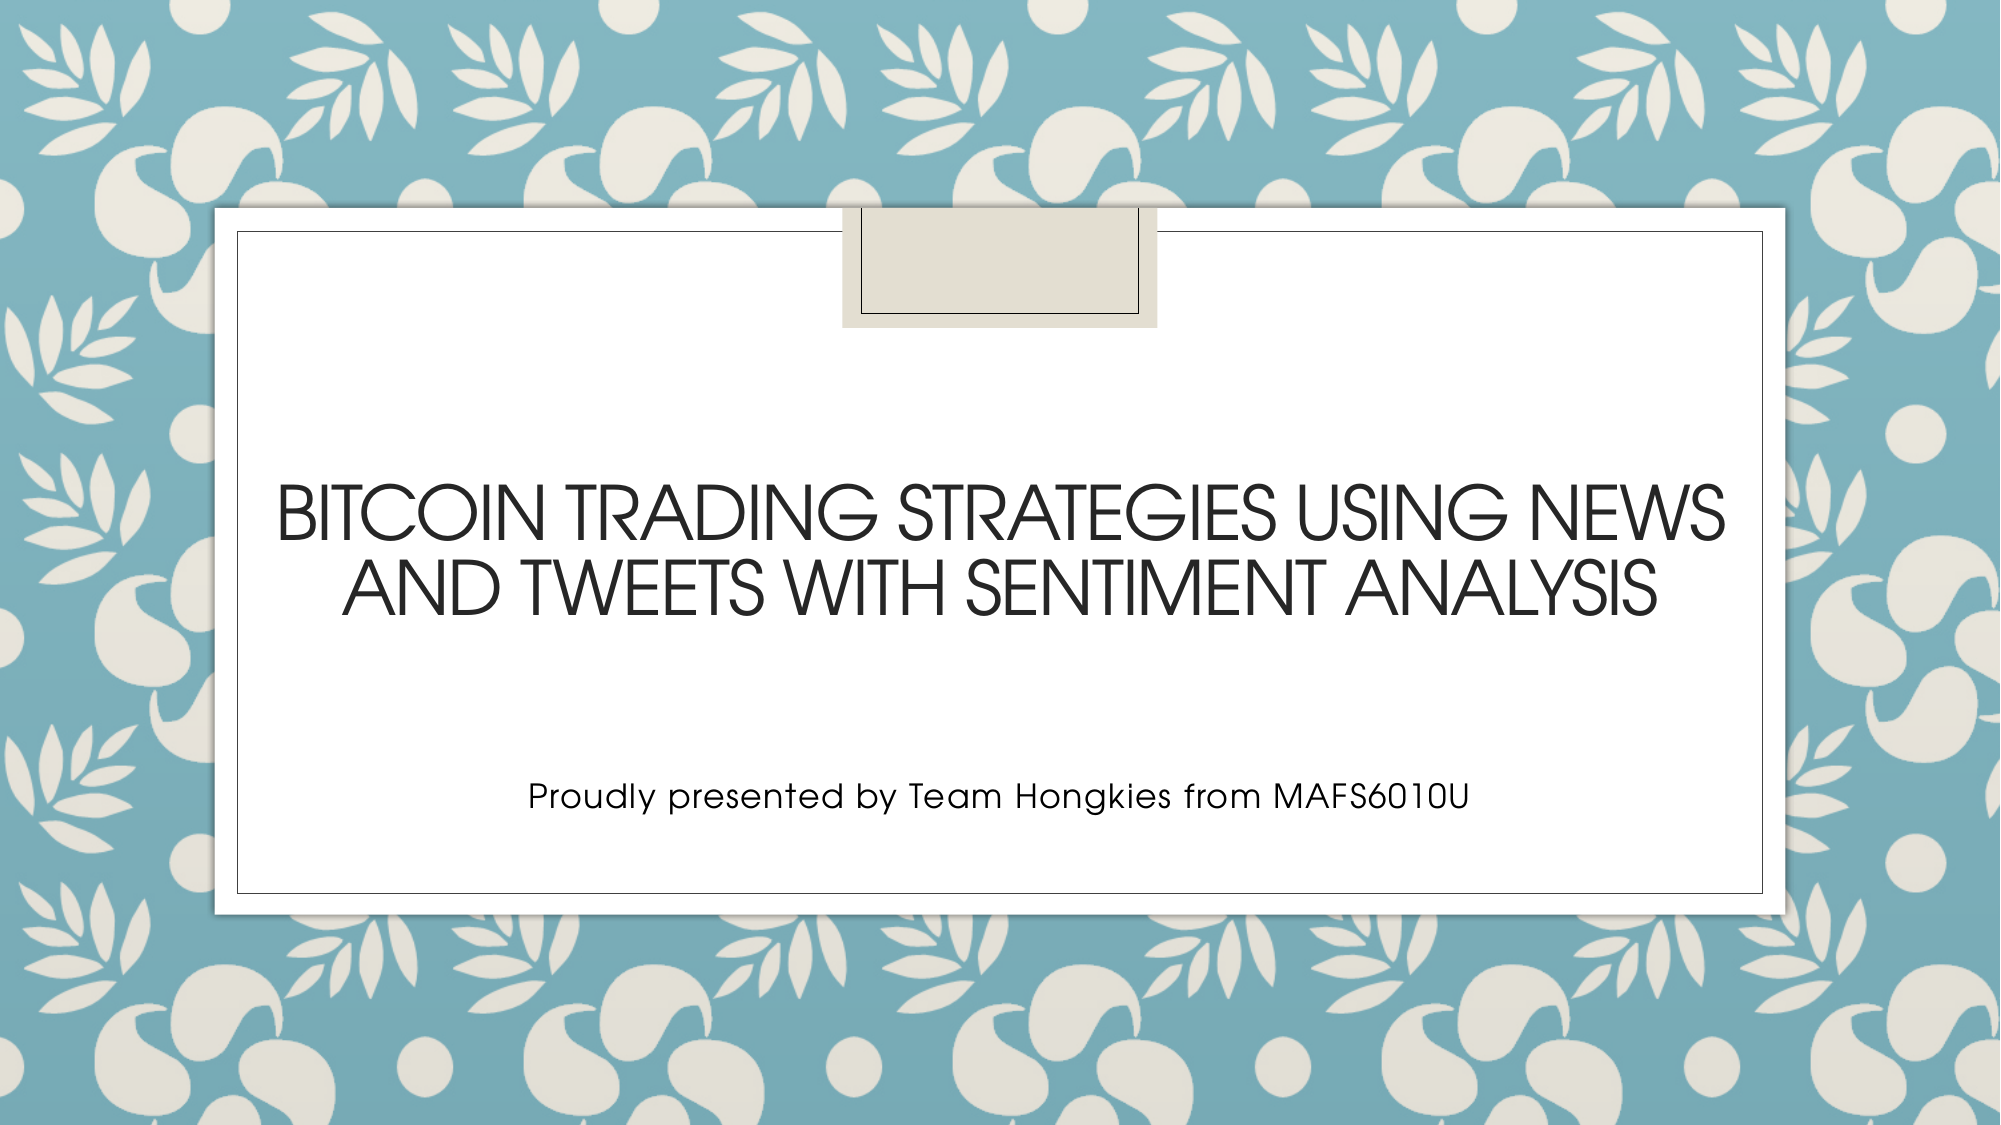

# Bitcoin trading strategies using news and tweets with sentiment analysis
Proudly presented by Team Hongkies from MAFS6010U